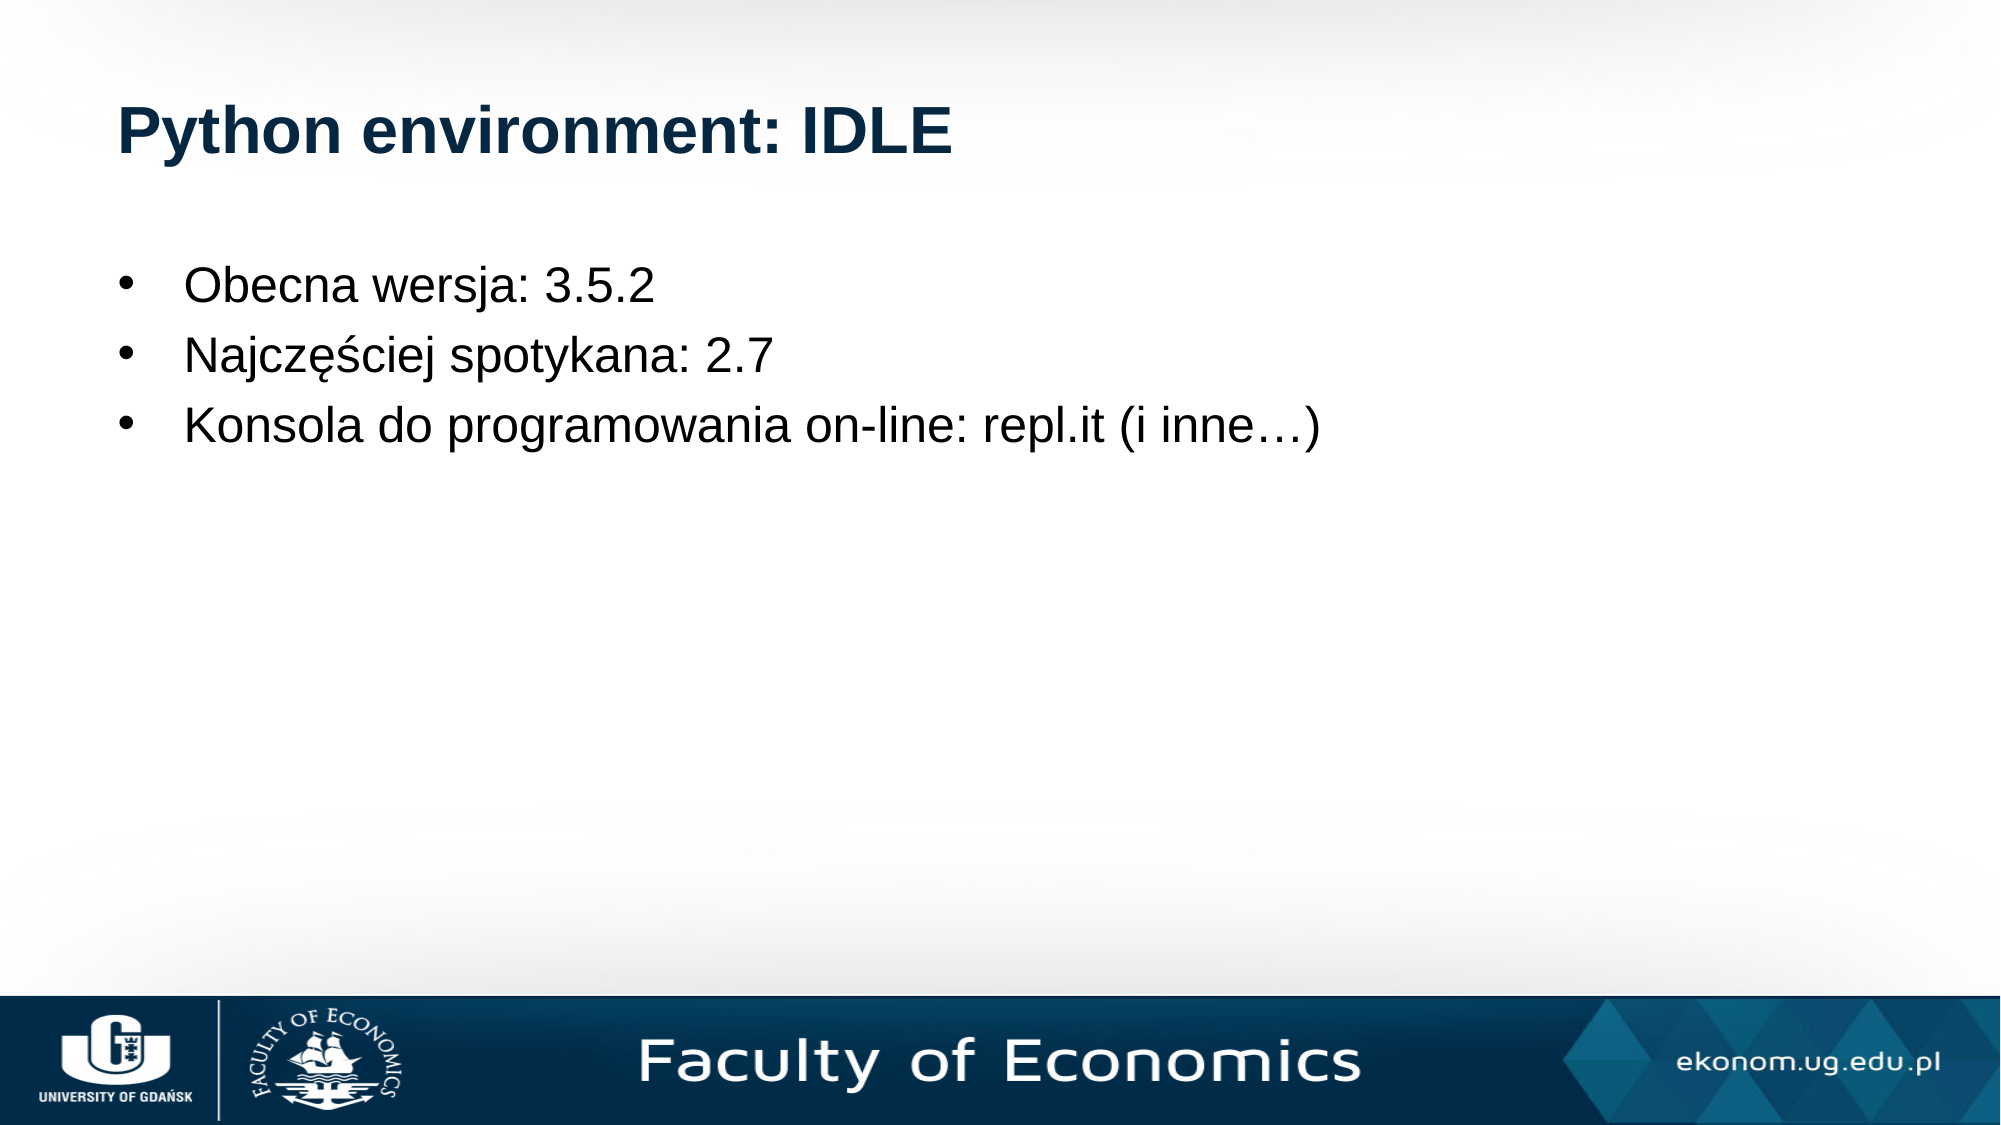

# Python environment: IDLE
Obecna wersja: 3.5.2
Najczęściej spotykana: 2.7
Konsola do programowania on-line: repl.it (i inne…)